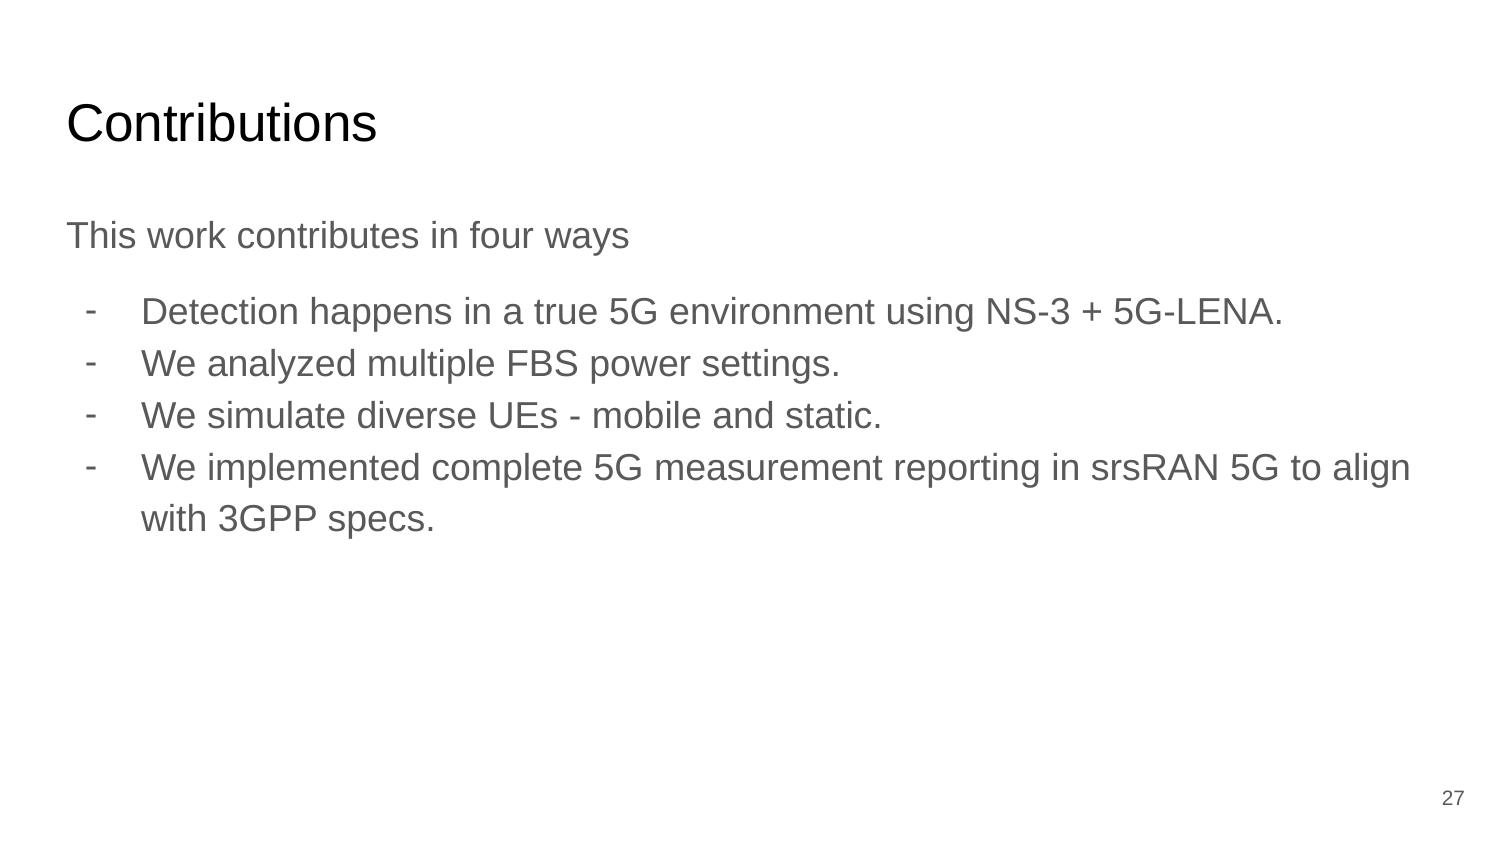

# Contributions
This work contributes in four ways
Detection happens in a true 5G environment using NS-3 + 5G-LENA.
We analyzed multiple FBS power settings.
We simulate diverse UEs - mobile and static.
We implemented complete 5G measurement reporting in srsRAN 5G to align with 3GPP specs.
27